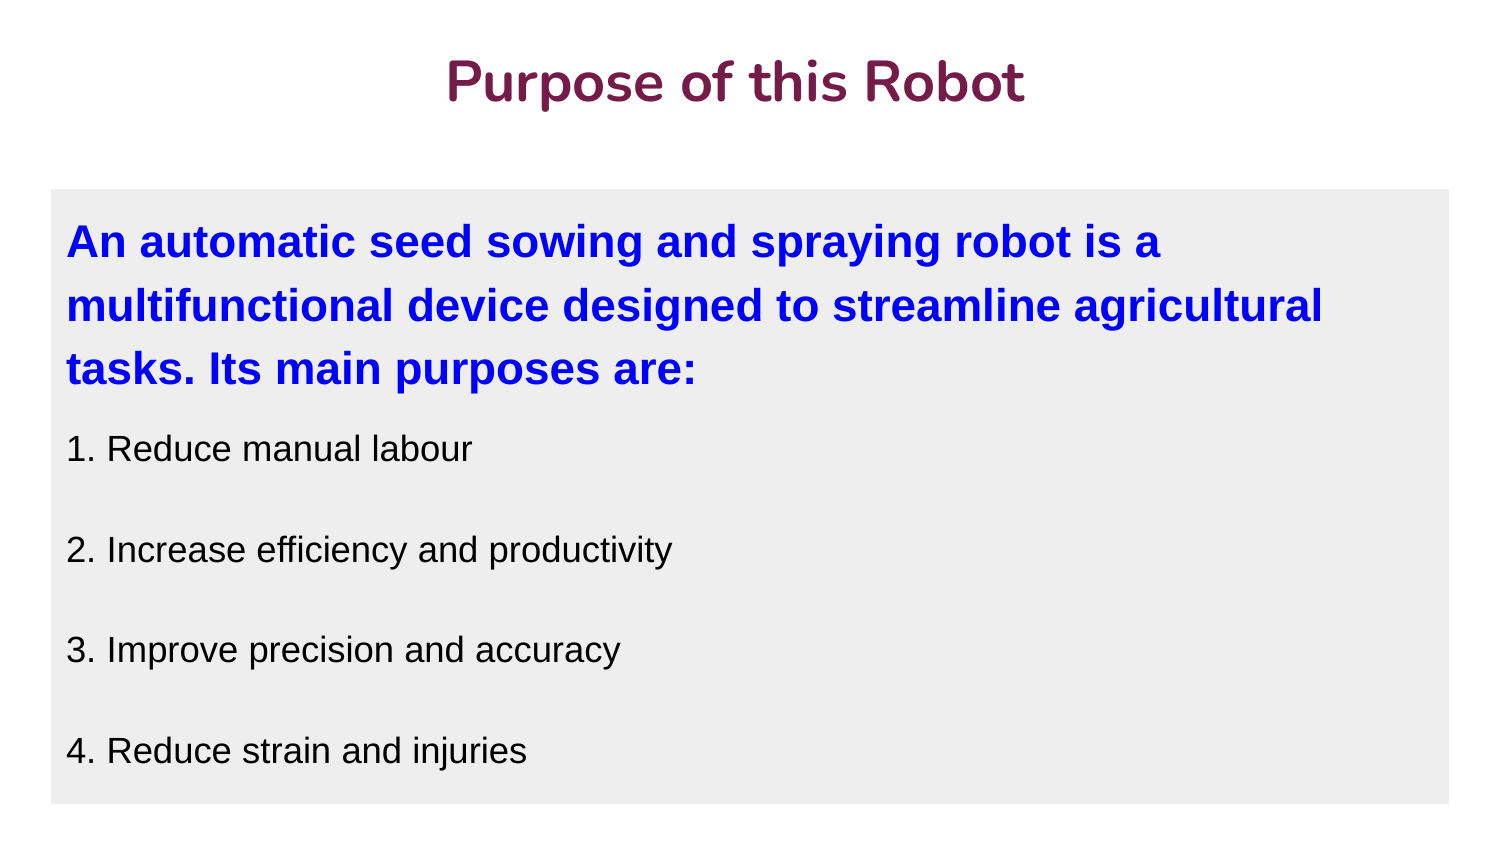

# Purpose of this Robot
An automatic seed sowing and spraying robot is a multifunctional device designed to streamline agricultural tasks. Its main purposes are:
1. Reduce manual labour

2. Increase efficiency and productivity

3. Improve precision and accuracy

4. Reduce strain and injuries